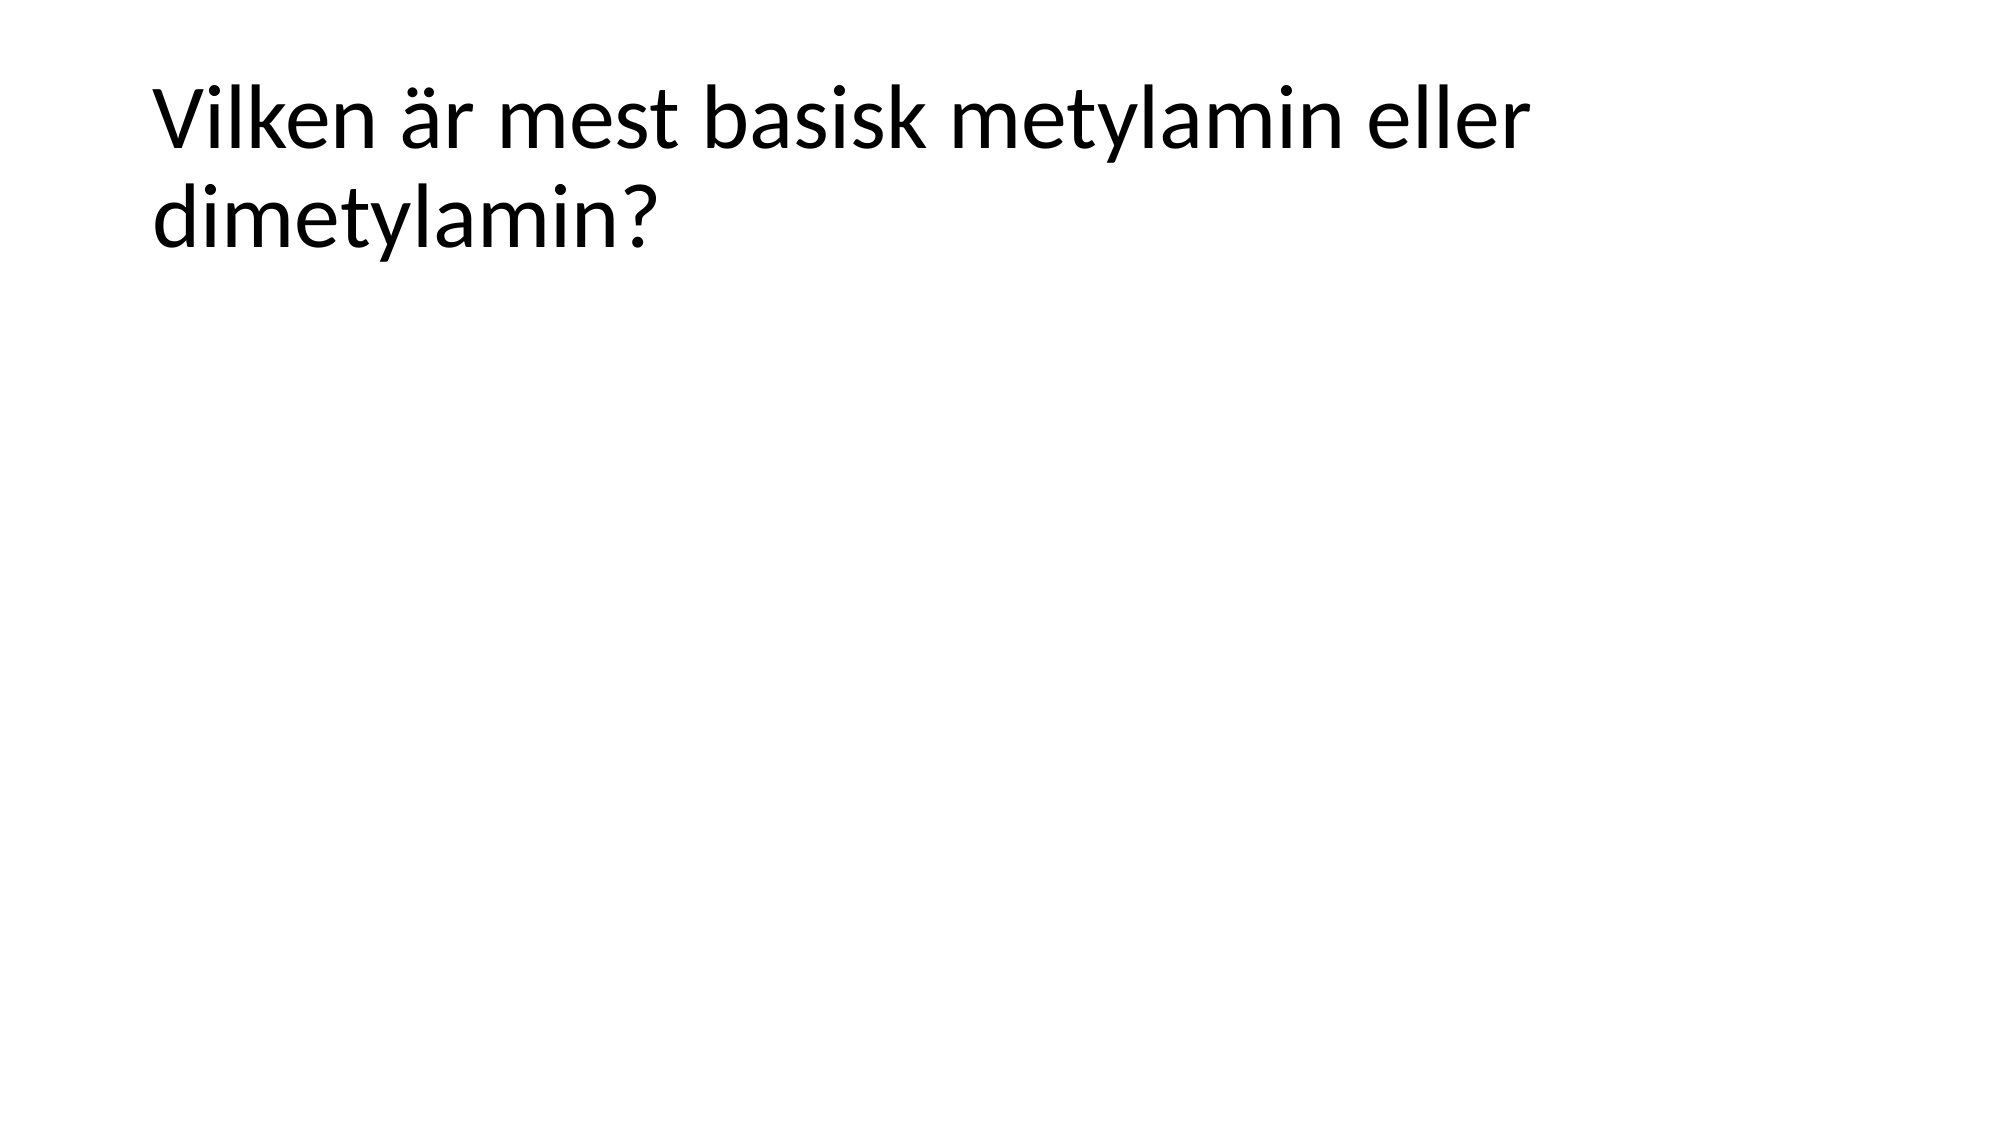

# Vilken är mest basisk metylamin eller dimetylamin?